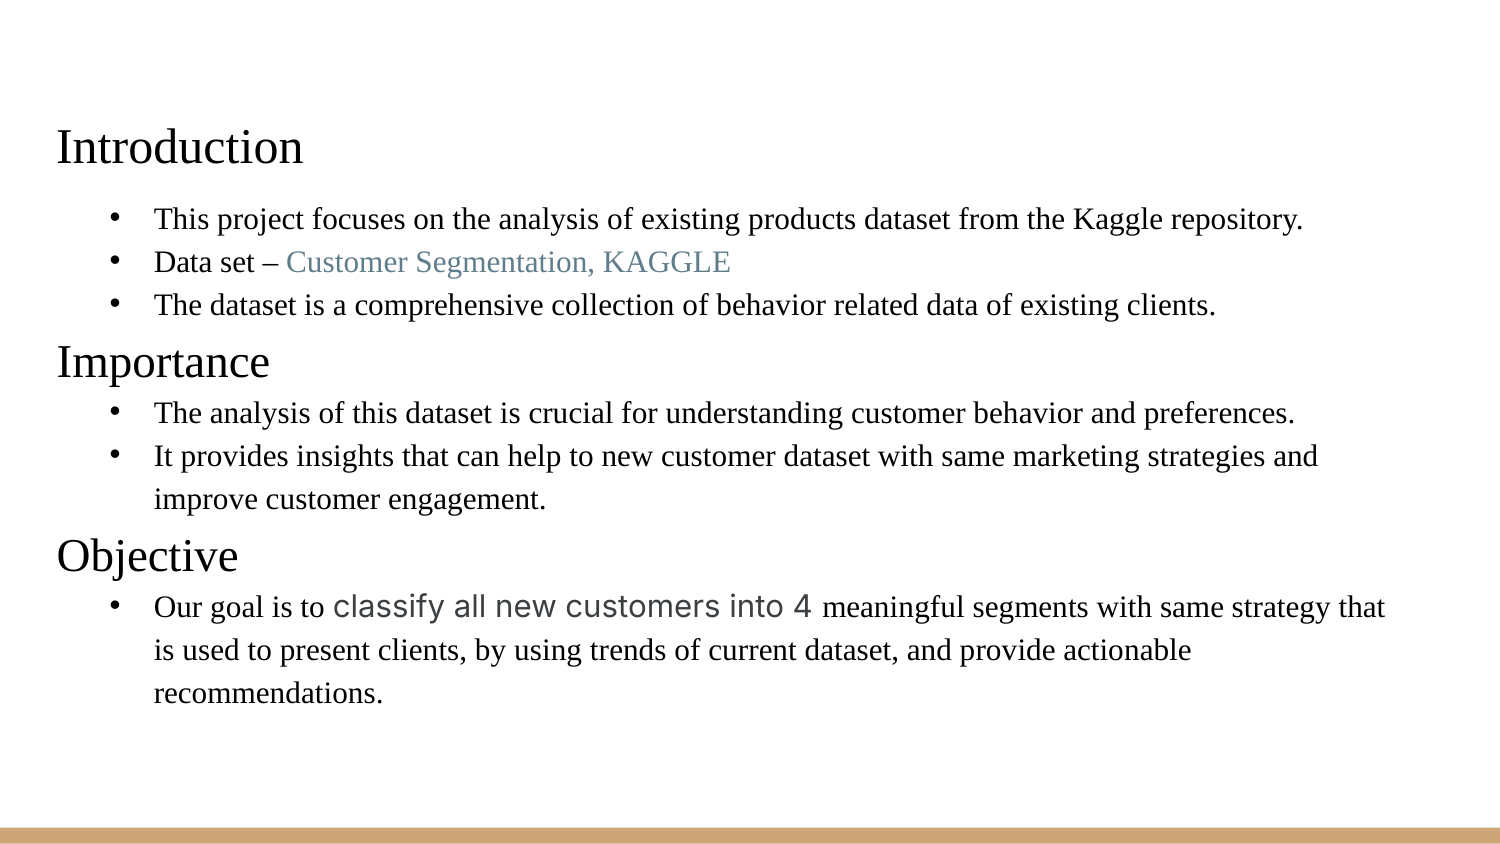

# Introduction
This project focuses on the analysis of existing products dataset from the Kaggle repository.
Data set – Customer Segmentation, KAGGLE
The dataset is a comprehensive collection of behavior related data of existing clients.
Importance
The analysis of this dataset is crucial for understanding customer behavior and preferences.
It provides insights that can help to new customer dataset with same marketing strategies and improve customer engagement.
Objective
Our goal is to classify all new customers into 4 meaningful segments with same strategy that is used to present clients, by using trends of current dataset, and provide actionable recommendations.